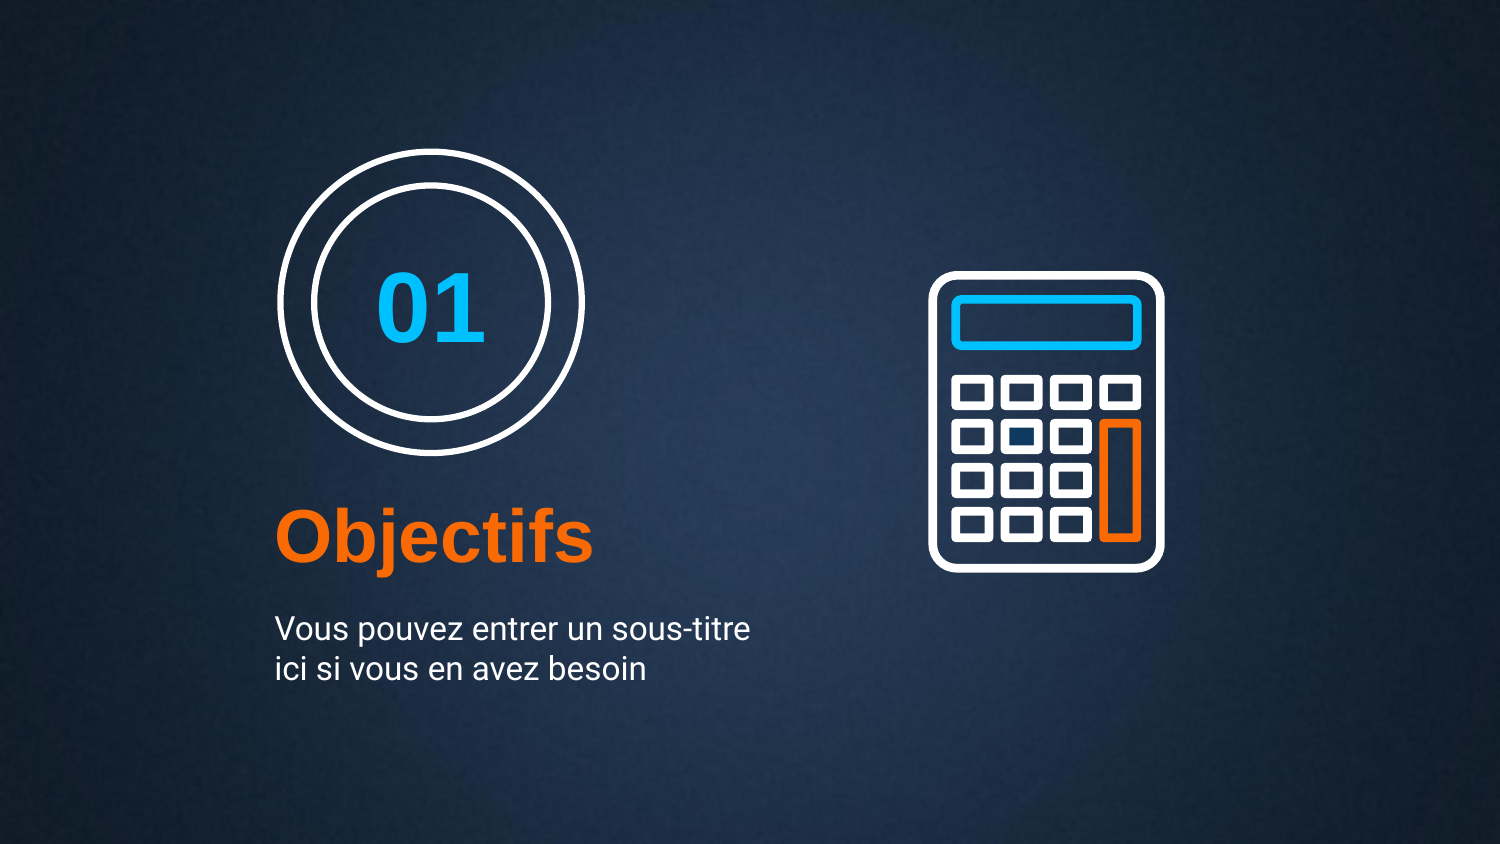

01

# Objectifs
Vous pouvez entrer un sous-titre ici si vous en avez besoin